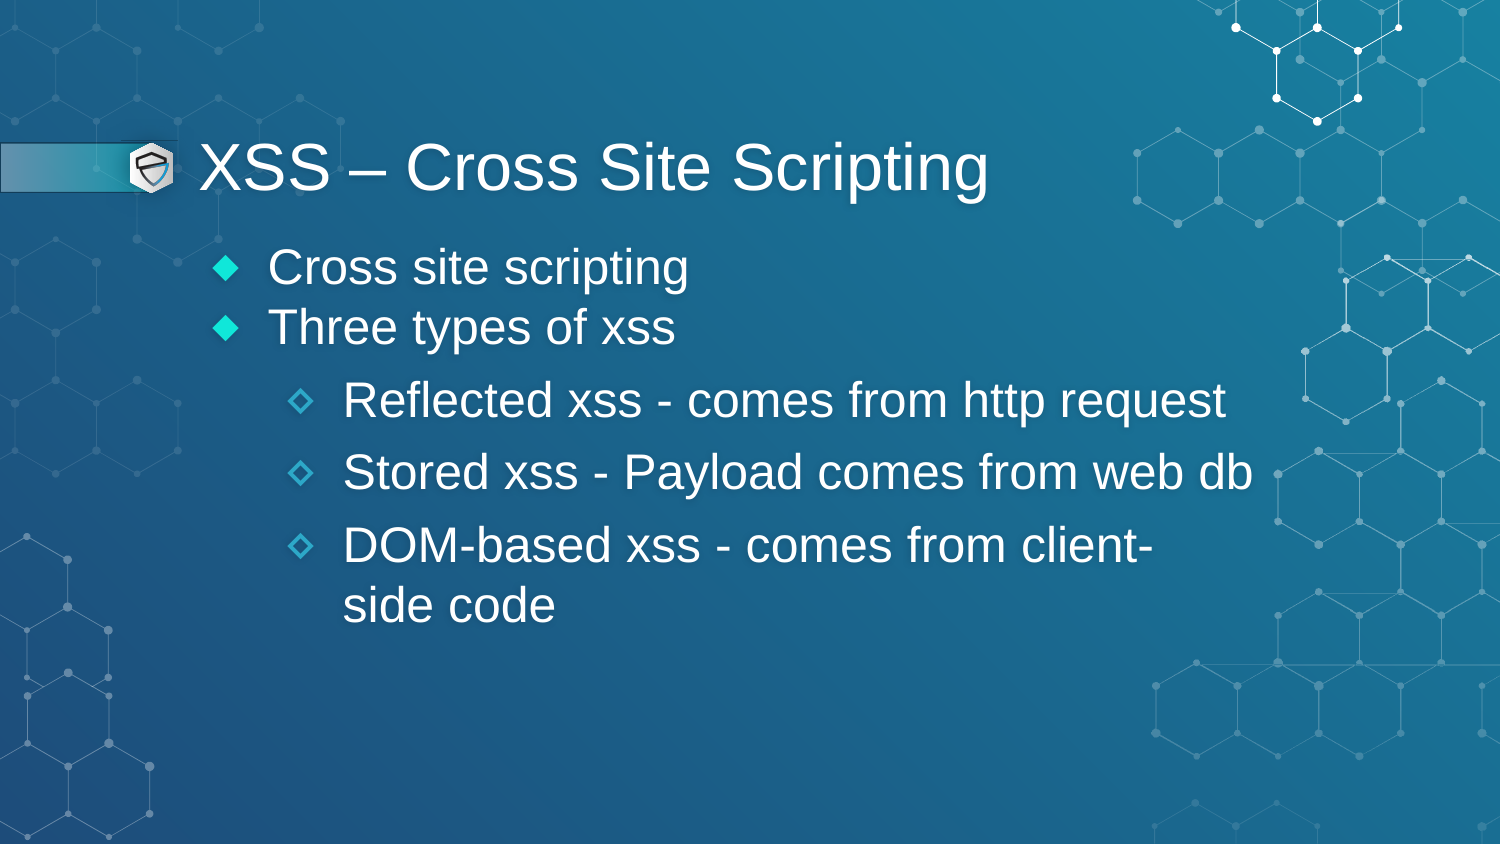

# XSS – Cross Site Scripting
Cross site scripting
Three types of xss
Reflected xss - comes from http request
Stored xss - Payload comes from web db
DOM-based xss - comes from client-side code